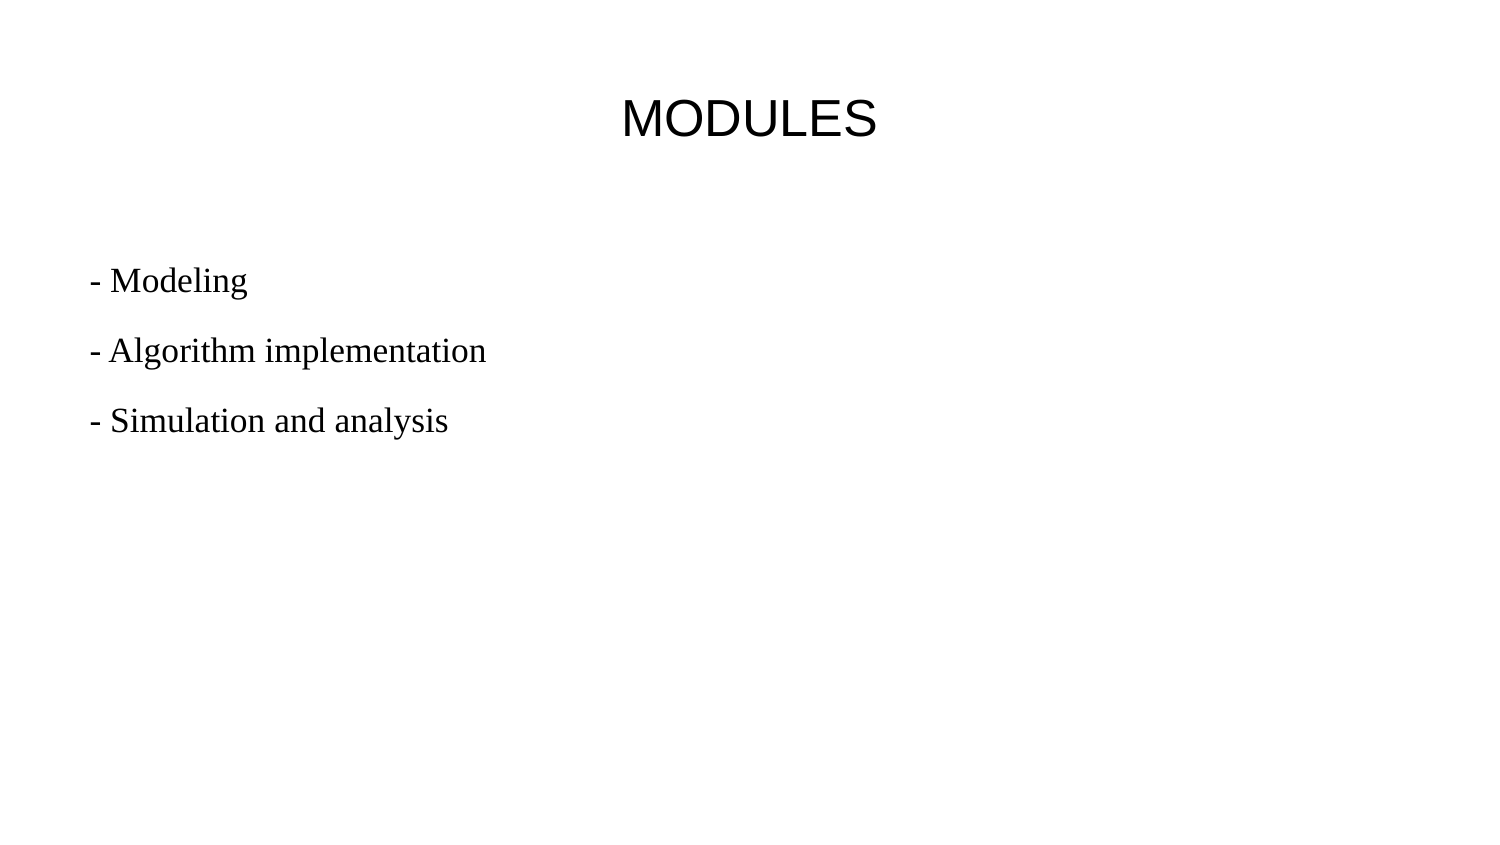

# MODULES

- Modeling
- Algorithm implementation
- Simulation and analysis